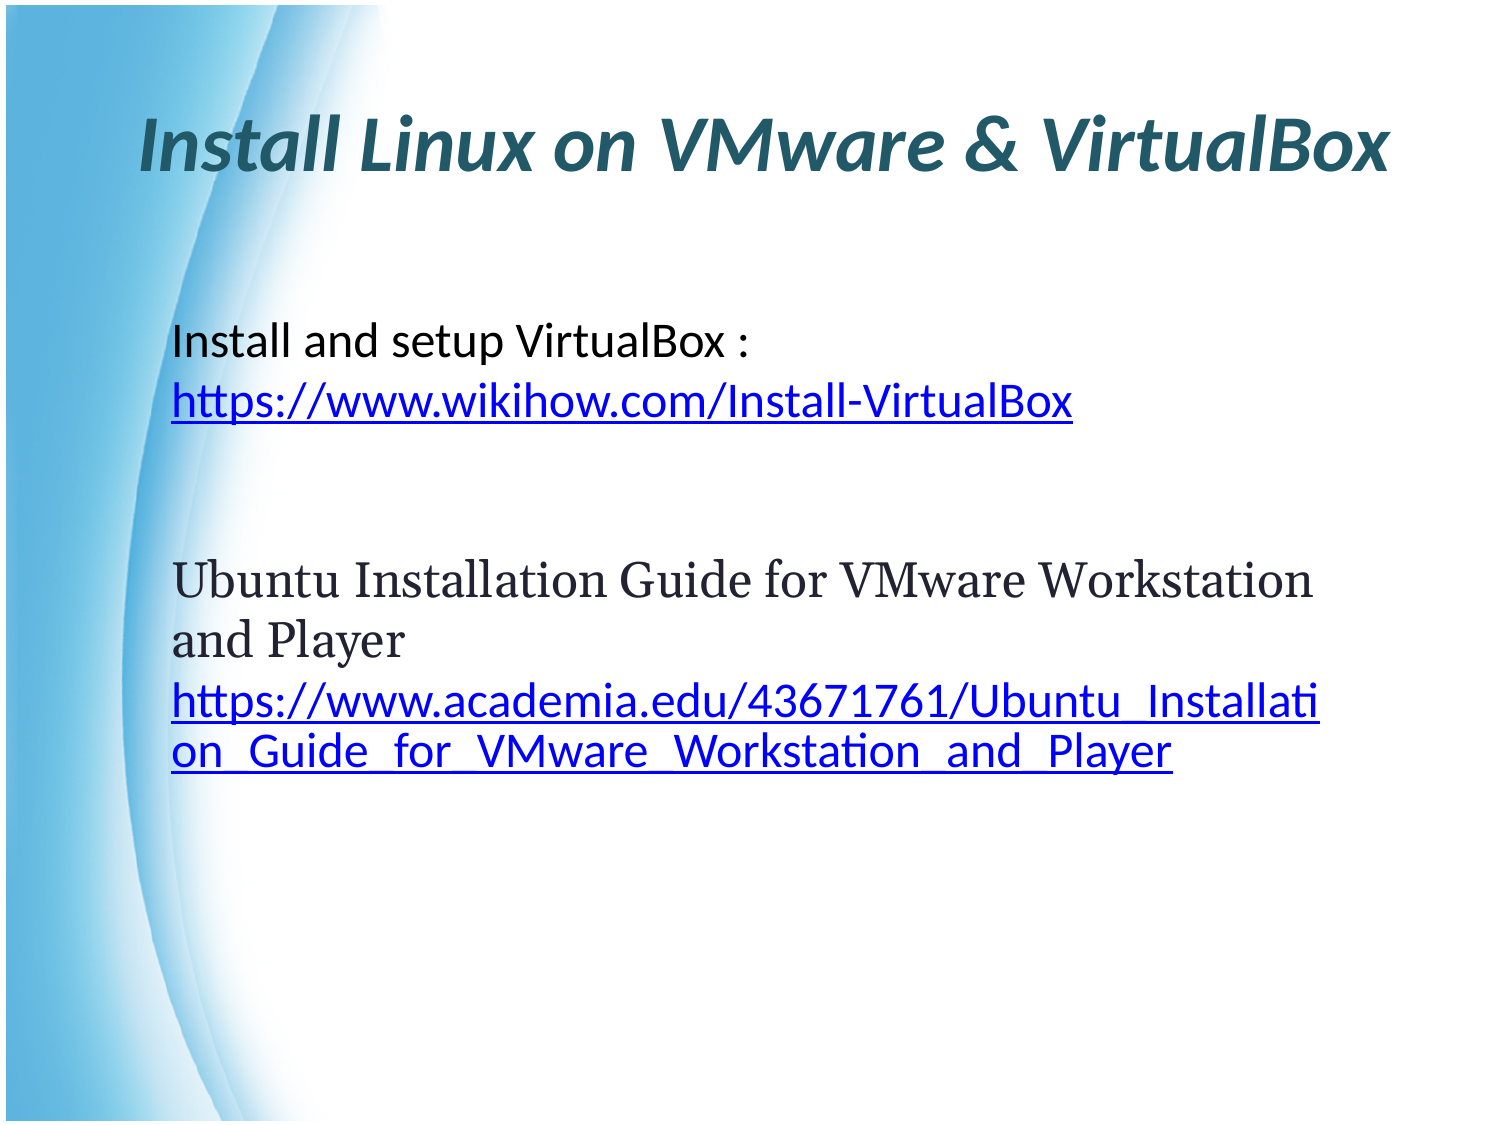

# Install Linux on VMware & VirtualBox
Install and setup VirtualBox : https://www.wikihow.com/Install-VirtualBox

Ubuntu Installation Guide for VMware Workstation and Player
https://www.academia.edu/43671761/Ubuntu_Installation_Guide_for_VMware_Workstation_and_Player